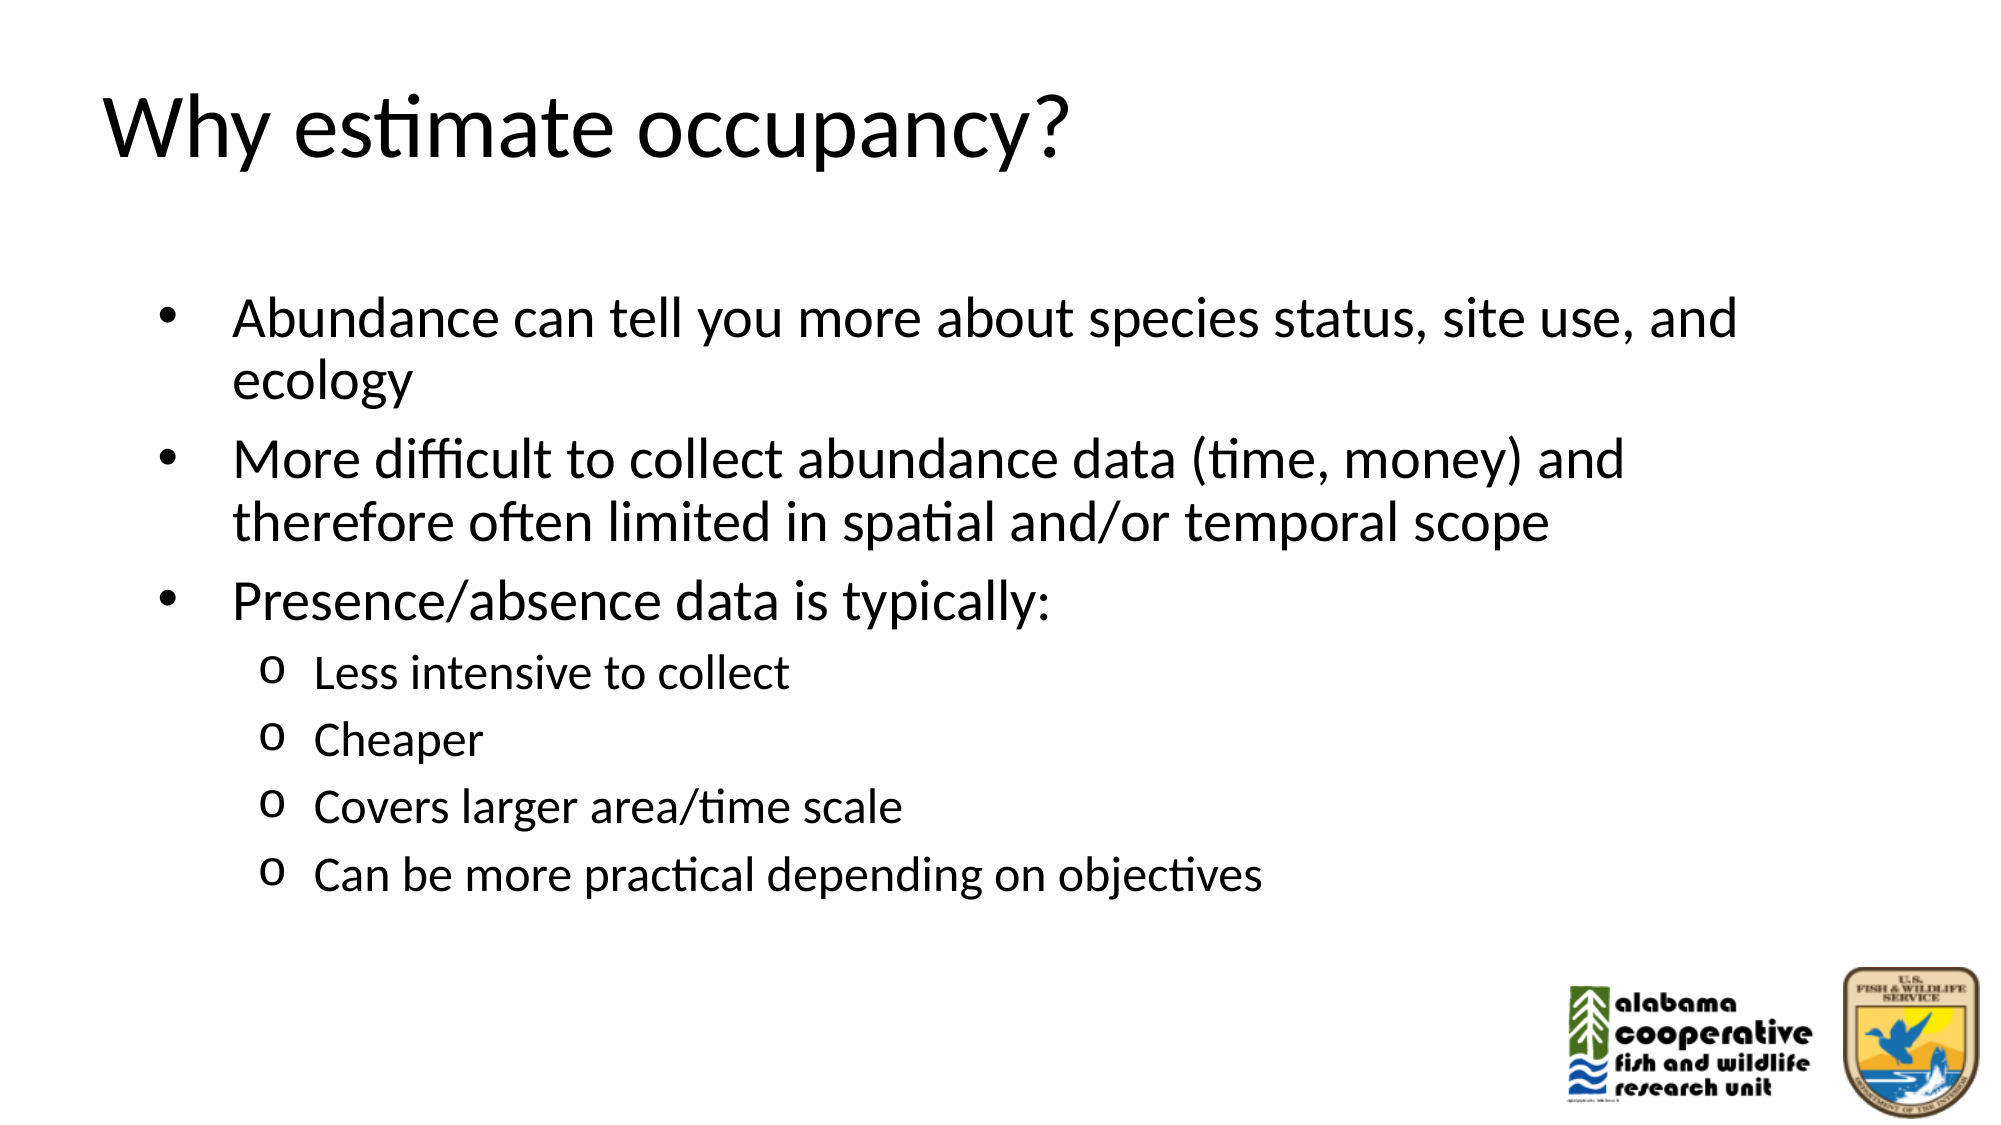

# Why estimate occupancy?
Abundance can tell you more about species status, site use, and ecology
More difficult to collect abundance data (time, money) and therefore often limited in spatial and/or temporal scope
Presence/absence data is typically:
Less intensive to collect
Cheaper
Covers larger area/time scale
Can be more practical depending on objectives